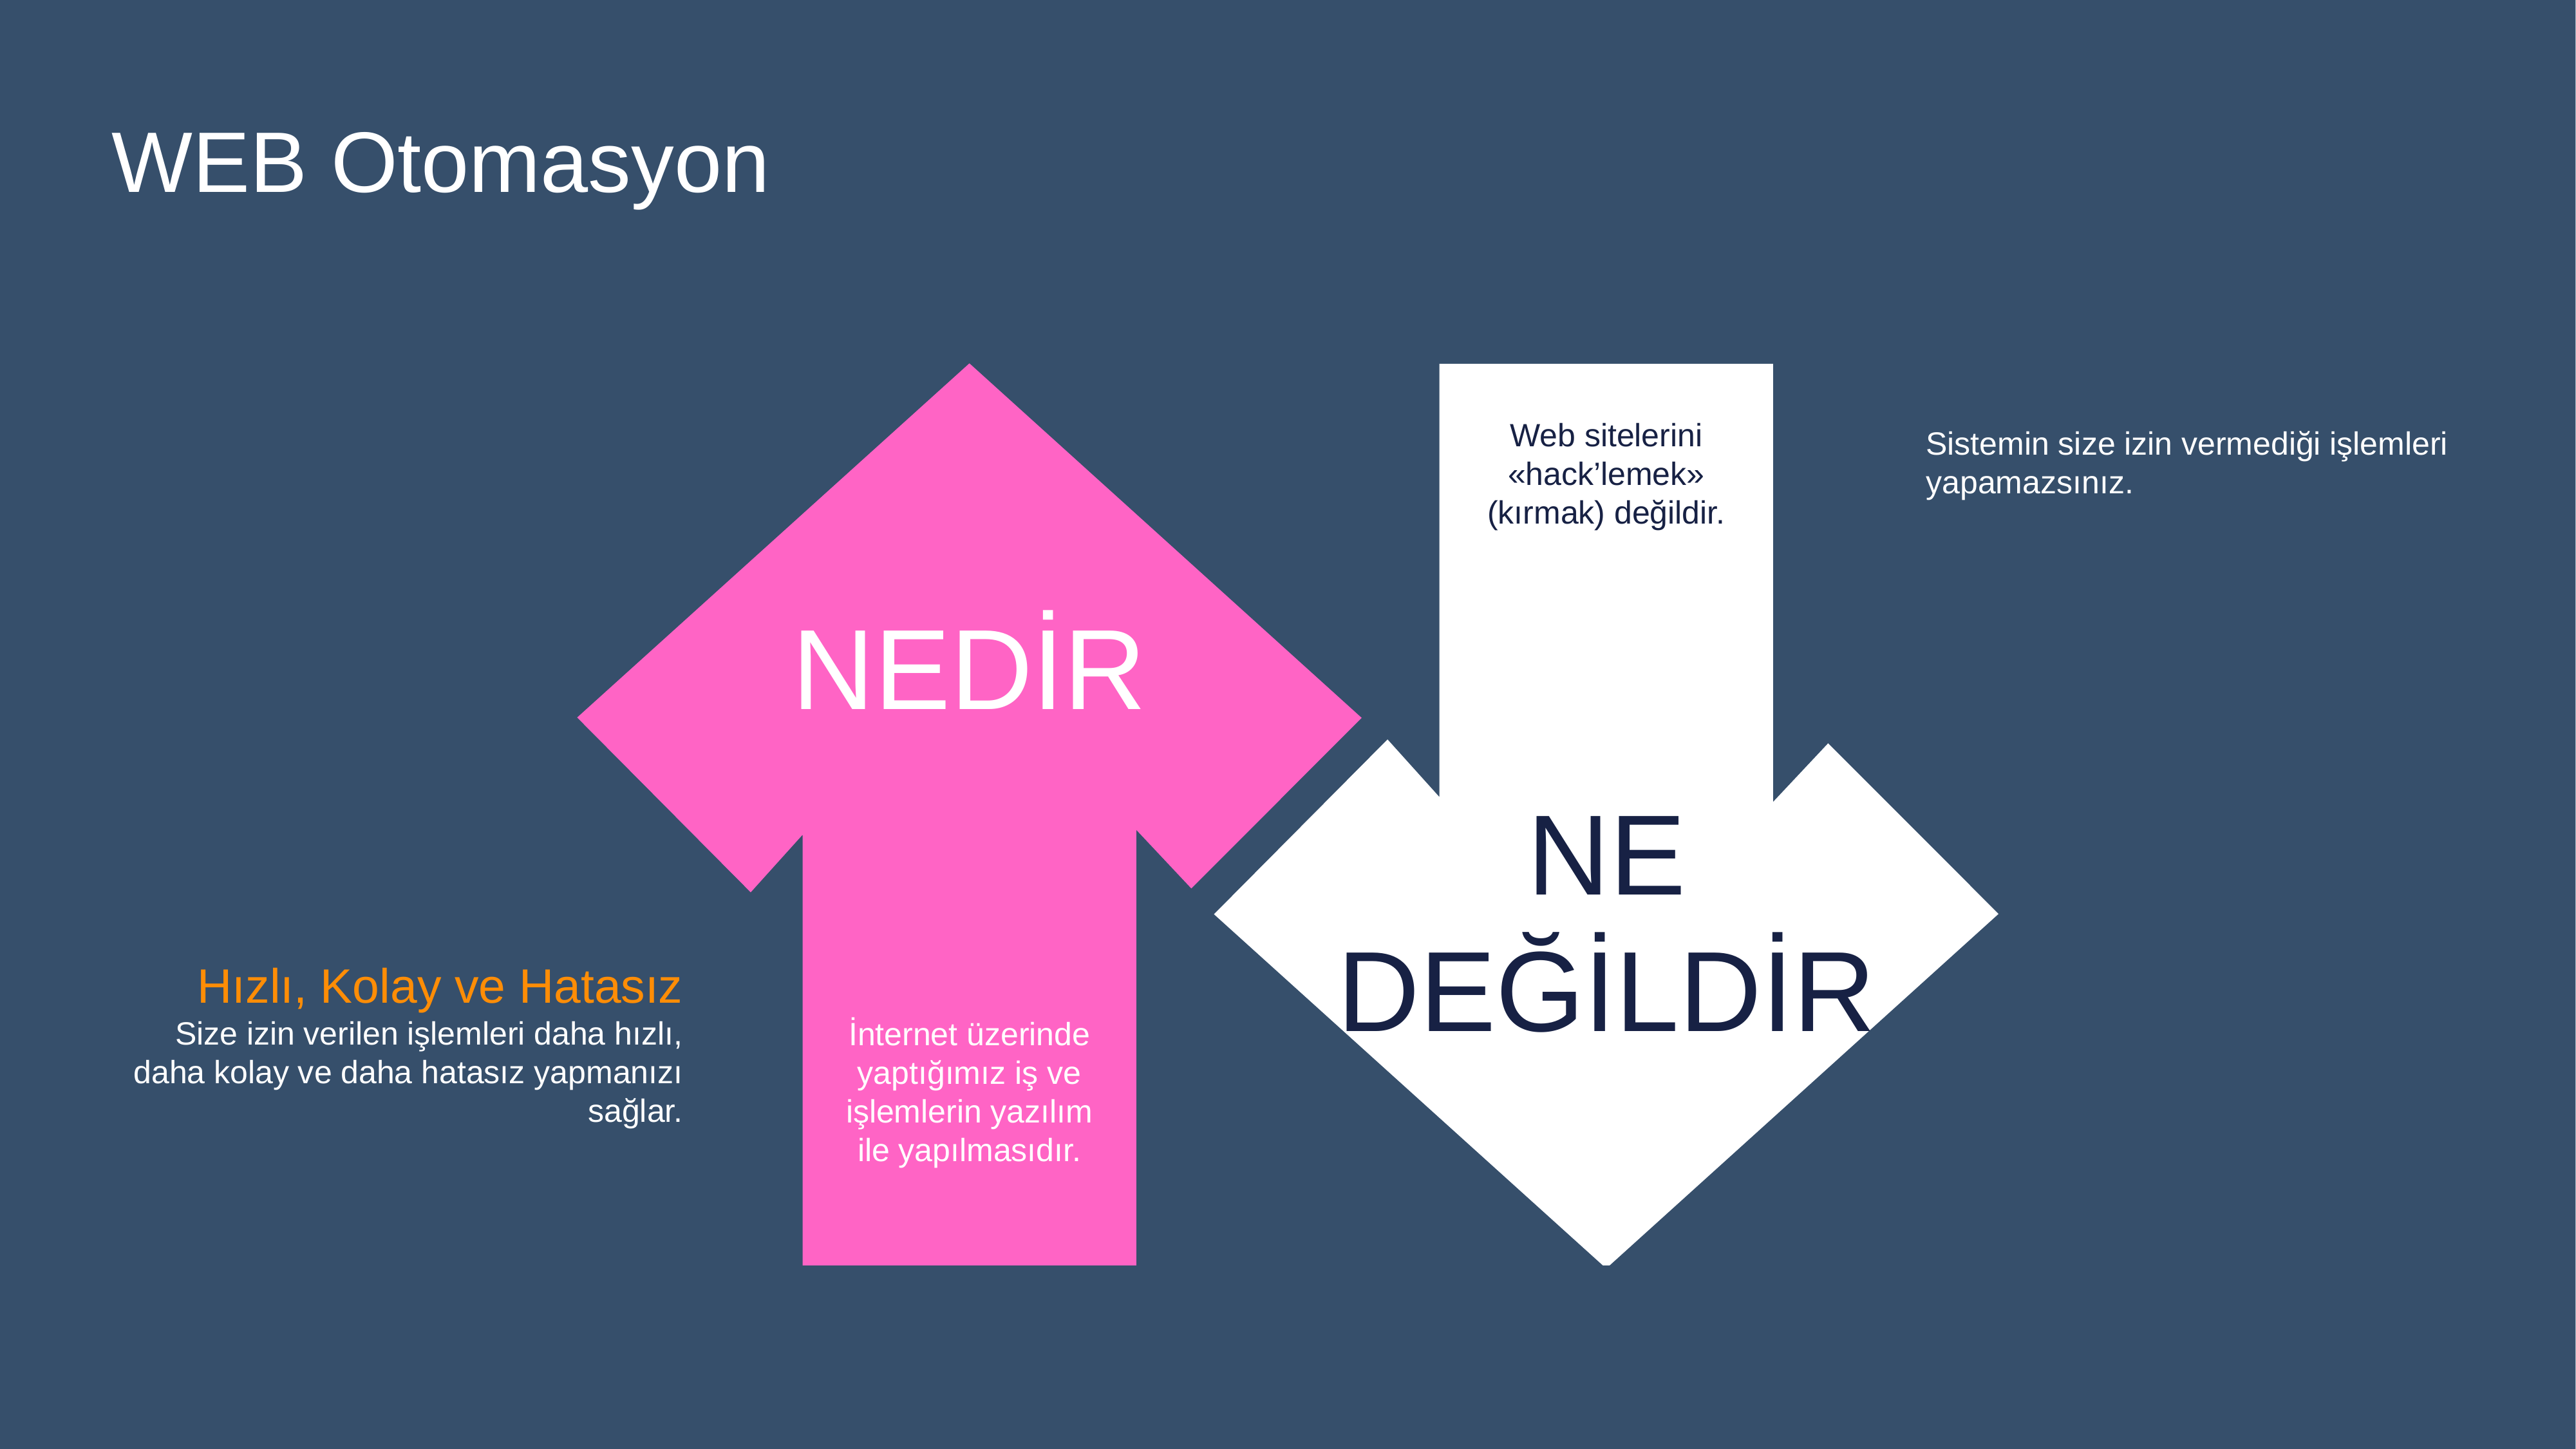

WEB Otomasyon

NEDİR
İnternet üzerinde yaptığımız iş ve işlemlerin yazılım ile yapılmasıdır.

Web sitelerini «hack’lemek» (kırmak) değildir.
NE
DEĞİLDİR
Sistemin size izin vermediği işlemleri yapamazsınız.
Hızlı, Kolay ve Hatasız
Size izin verilen işlemleri daha hızlı, daha kolay ve daha hatasız yapmanızı sağlar.